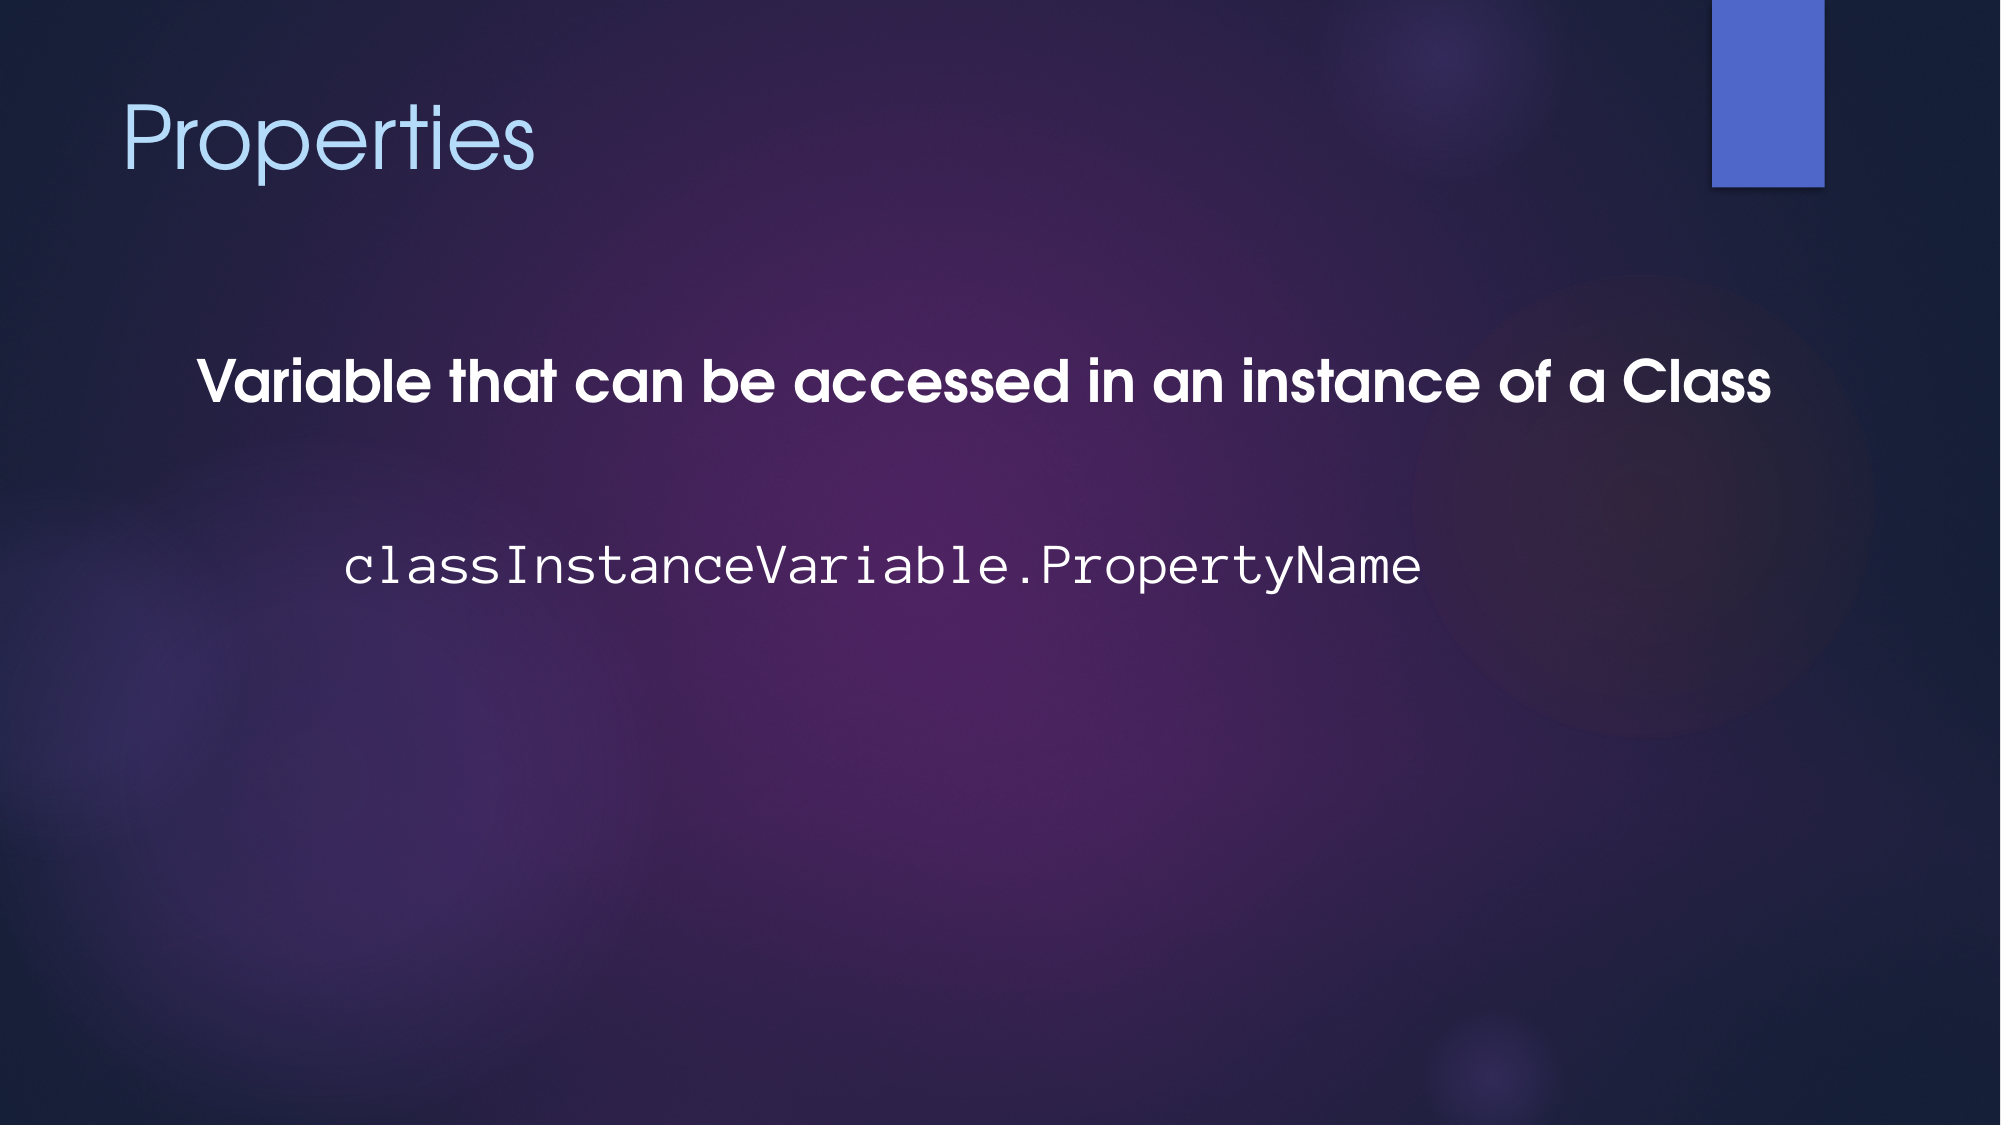

# Properties
Variable that can be accessed in an instance of a Class

	classInstanceVariable.PropertyName